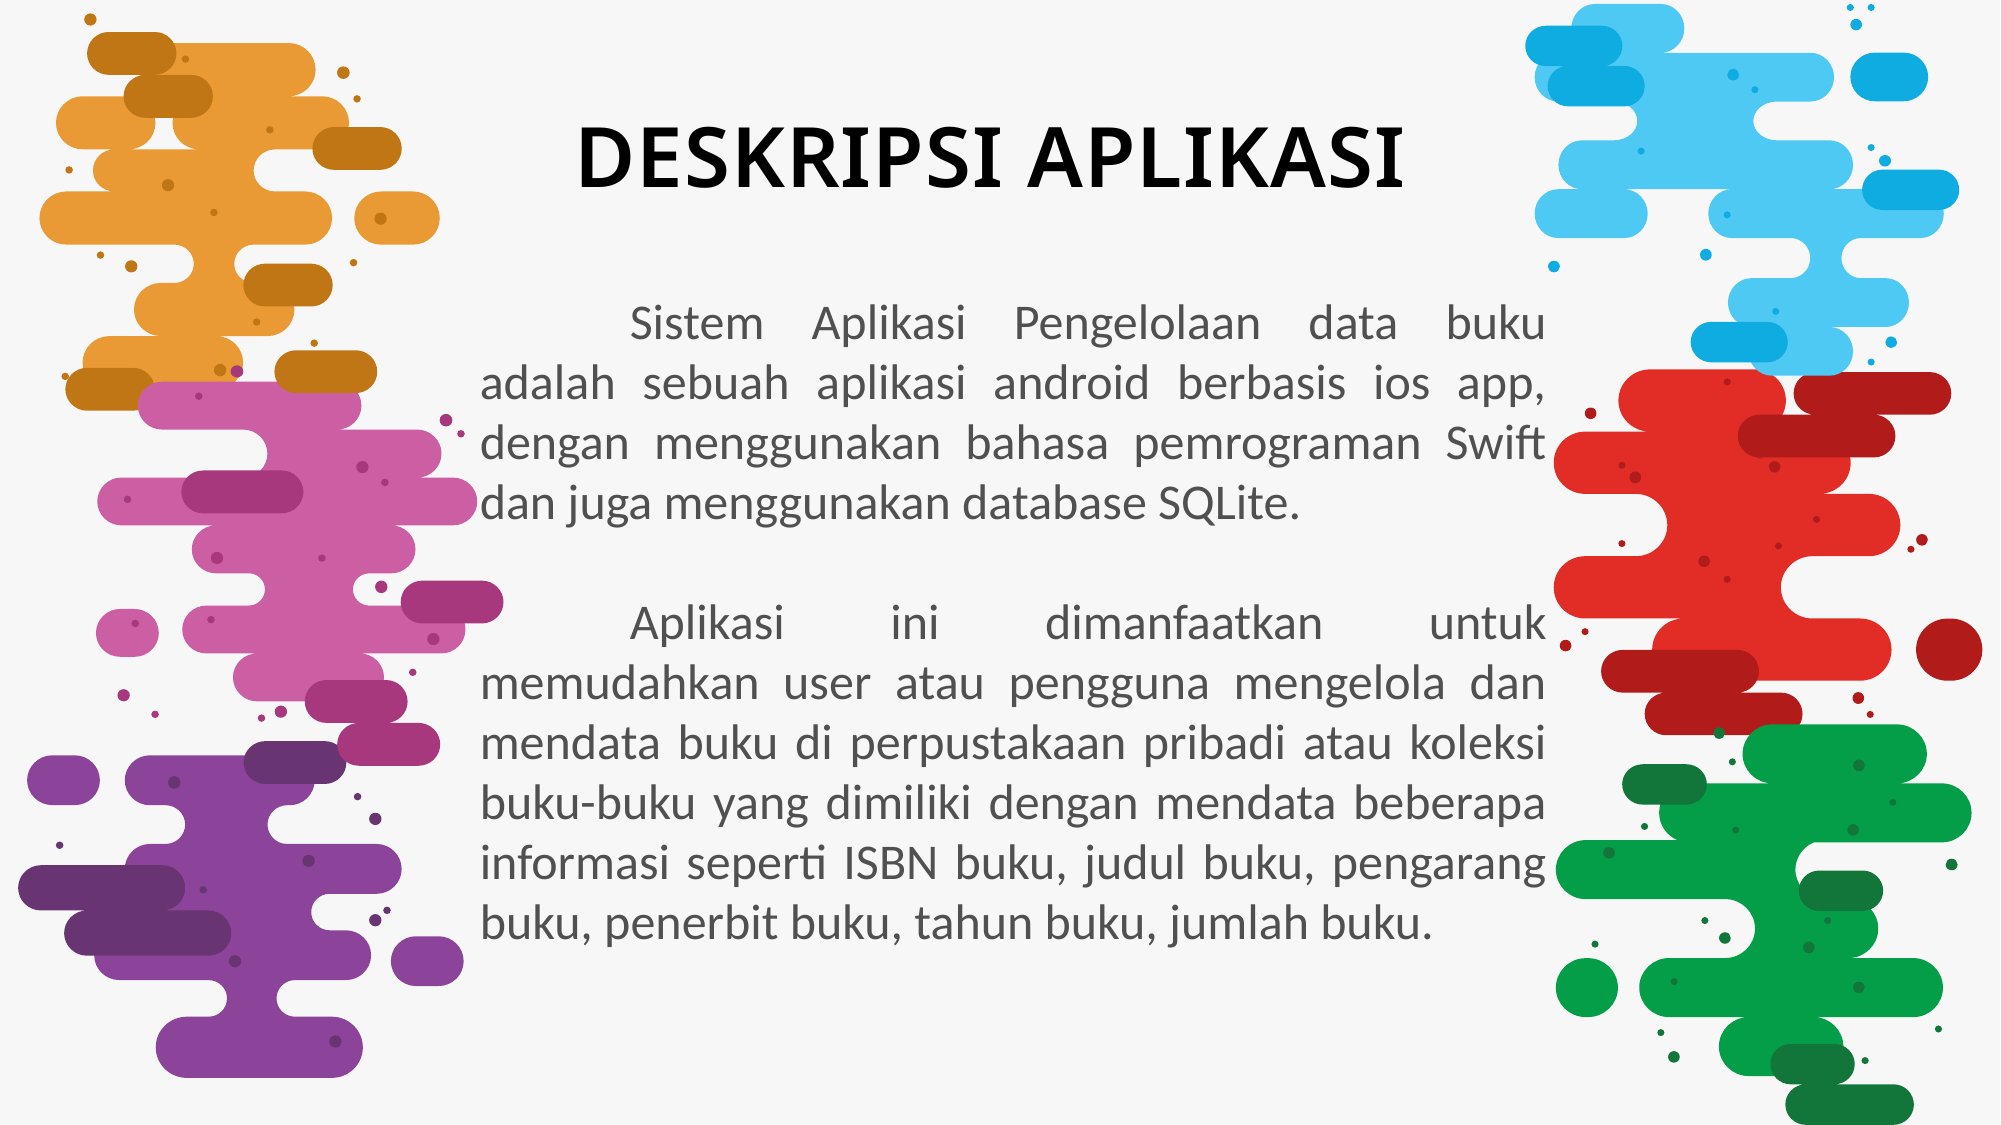

DESKRIPSI APLIKASI
	Sistem Aplikasi Pengelolaan data buku adalah sebuah aplikasi android berbasis ios app, dengan menggunakan bahasa pemrograman Swift dan juga menggunakan database SQLite.

	Aplikasi ini dimanfaatkan untuk memudahkan user atau pengguna mengelola dan mendata buku di perpustakaan pribadi atau koleksi buku-buku yang dimiliki dengan mendata beberapa informasi seperti ISBN buku, judul buku, pengarang buku, penerbit buku, tahun buku, jumlah buku.